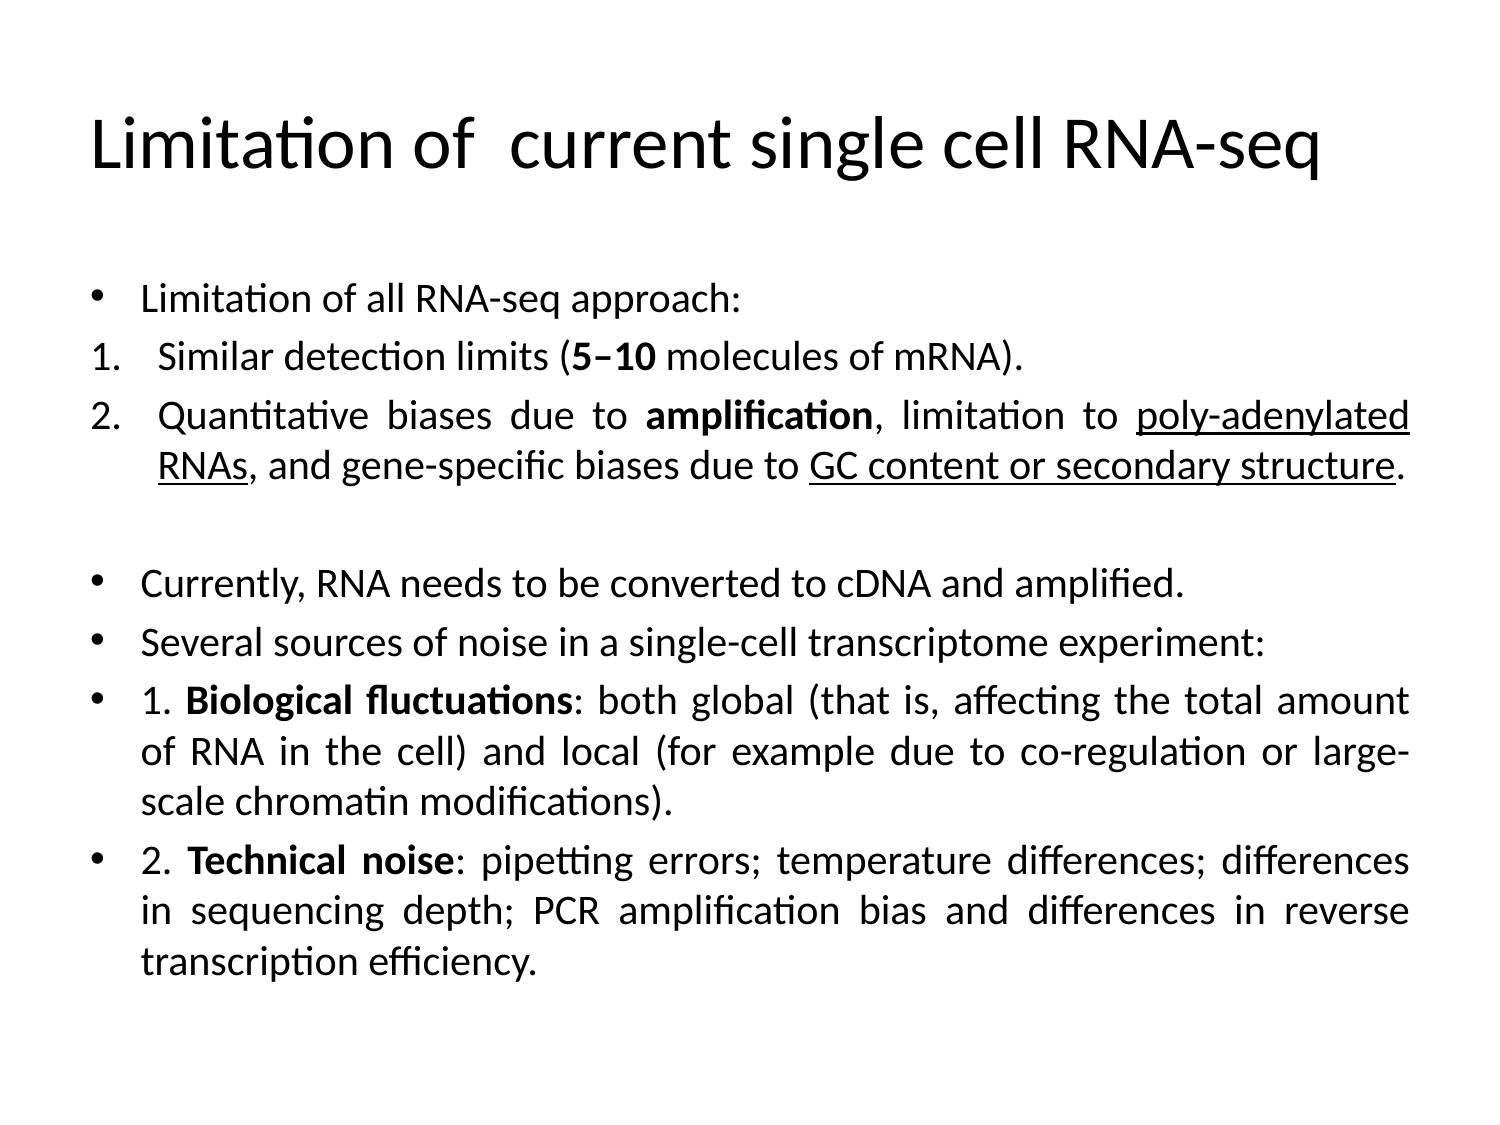

# Limitation of  current single cell RNA-seq
Limitation of all RNA-seq approach:
Similar detection limits (5–10 molecules of mRNA).
Quantitative biases due to amplification, limitation to poly-adenylated RNAs, and gene-specific biases due to GC content or secondary structure.

Currently, RNA needs to be converted to cDNA and amplified.
Several sources of noise in a single-cell transcriptome experiment:
1. Biological fluctuations: both global (that is, affecting the total amount of RNA in the cell) and local (for example due to co-regulation or large-scale chromatin modifications).
2. Technical noise: pipetting errors; temperature differences; differences in sequencing depth; PCR amplification bias and differences in reverse transcription efficiency.